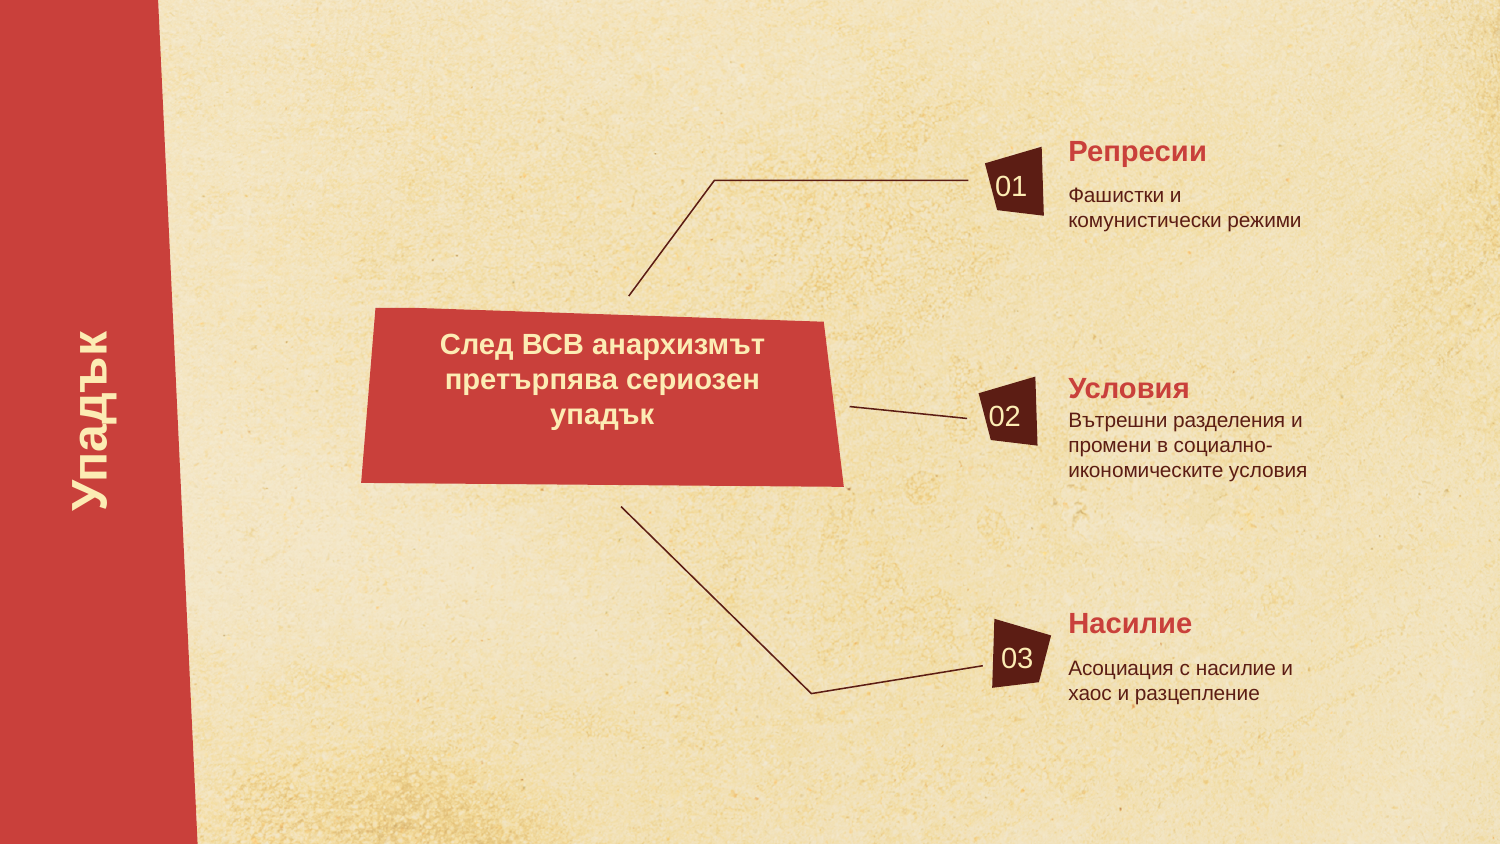

Репресии

01
Фашистки и комунистически режими

Условия
# Упадък

След ВСВ анархизмът претърпява сериозен упадък
02

Вътрешни разделения и промени в социално-икономическите условия

Насилие

03
Асоциация с насилие и хаос и разцепление